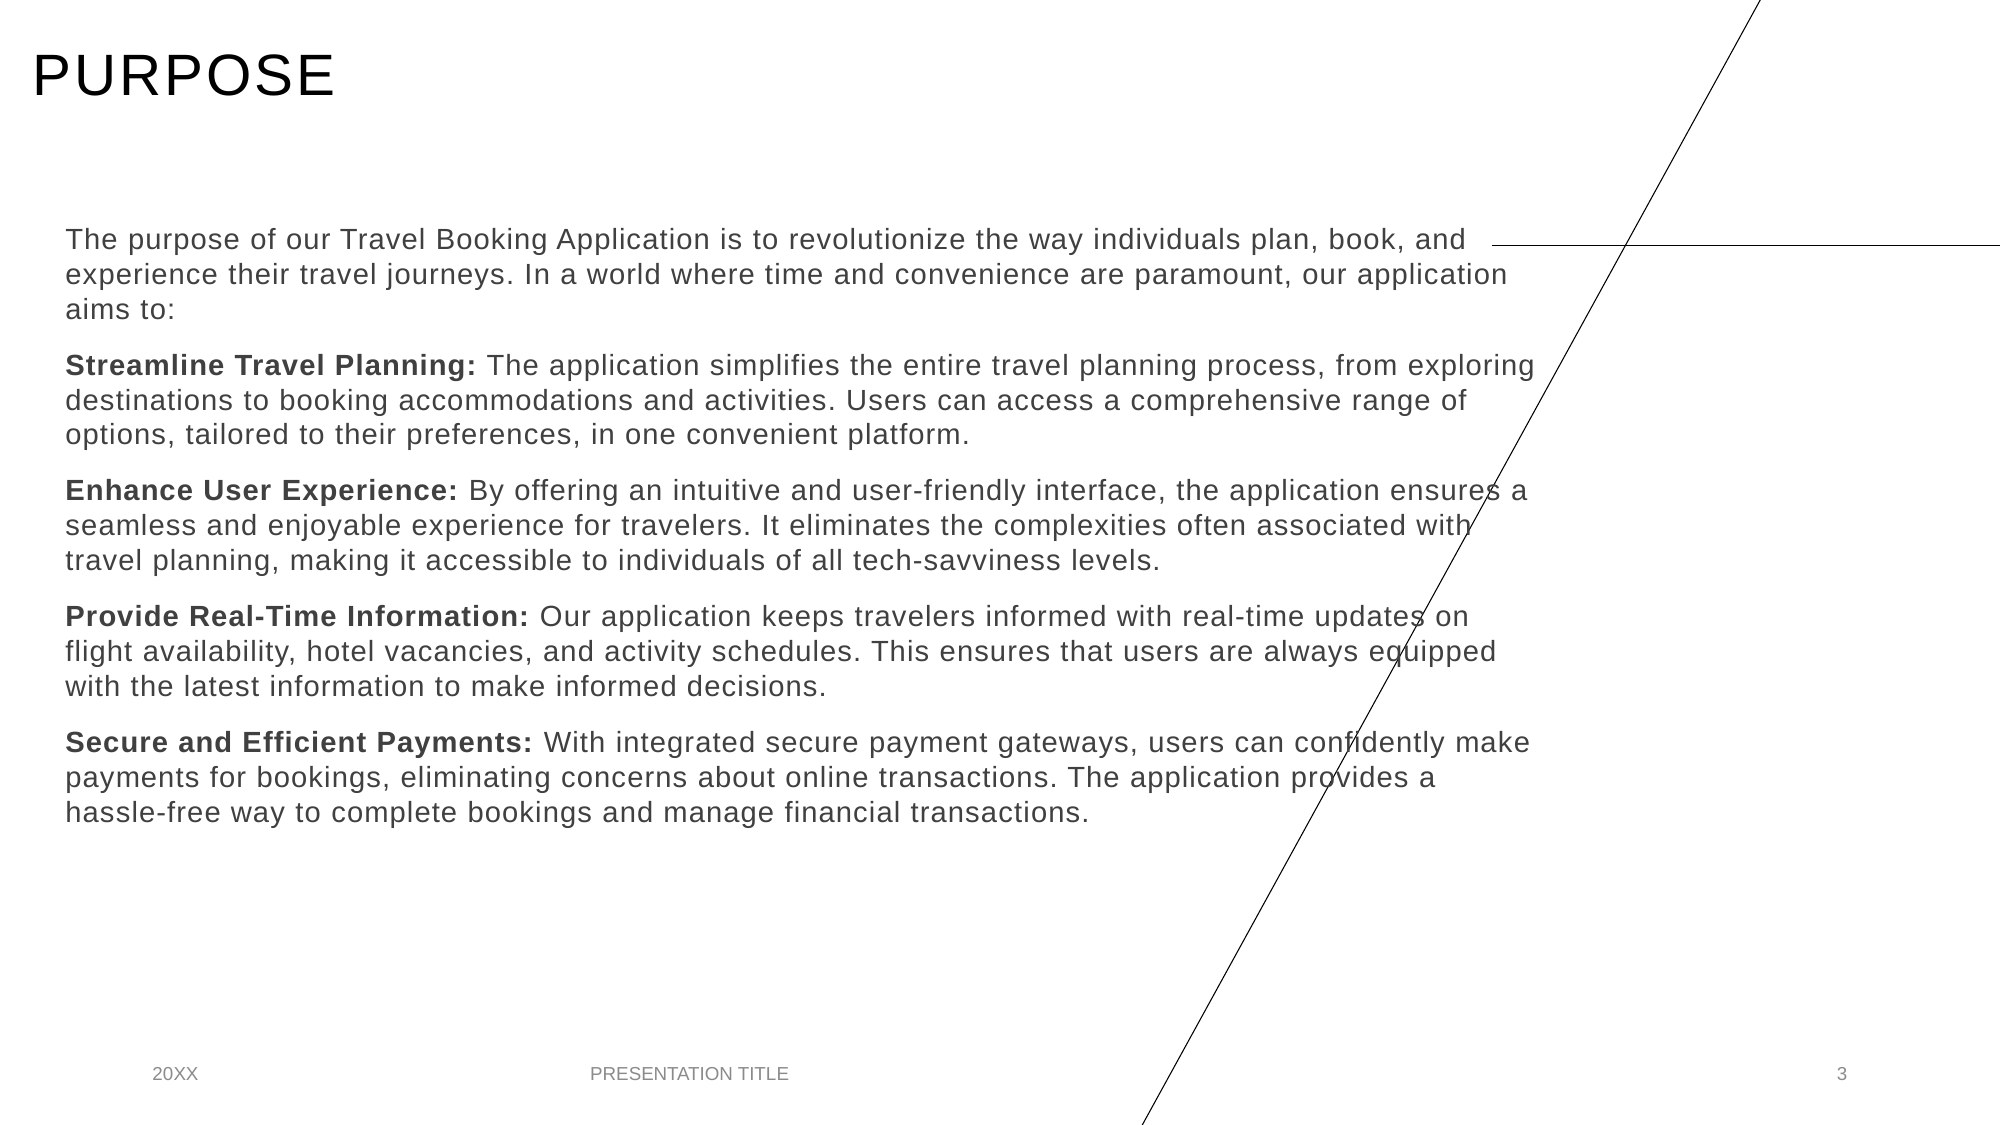

# Purpose
The purpose of our Travel Booking Application is to revolutionize the way individuals plan, book, and experience their travel journeys. In a world where time and convenience are paramount, our application aims to:
Streamline Travel Planning: The application simplifies the entire travel planning process, from exploring destinations to booking accommodations and activities. Users can access a comprehensive range of options, tailored to their preferences, in one convenient platform.
Enhance User Experience: By offering an intuitive and user-friendly interface, the application ensures a seamless and enjoyable experience for travelers. It eliminates the complexities often associated with travel planning, making it accessible to individuals of all tech-savviness levels.
Provide Real-Time Information: Our application keeps travelers informed with real-time updates on flight availability, hotel vacancies, and activity schedules. This ensures that users are always equipped with the latest information to make informed decisions.
Secure and Efficient Payments: With integrated secure payment gateways, users can confidently make payments for bookings, eliminating concerns about online transactions. The application provides a hassle-free way to complete bookings and manage financial transactions.

20XX
PRESENTATION TITLE
3